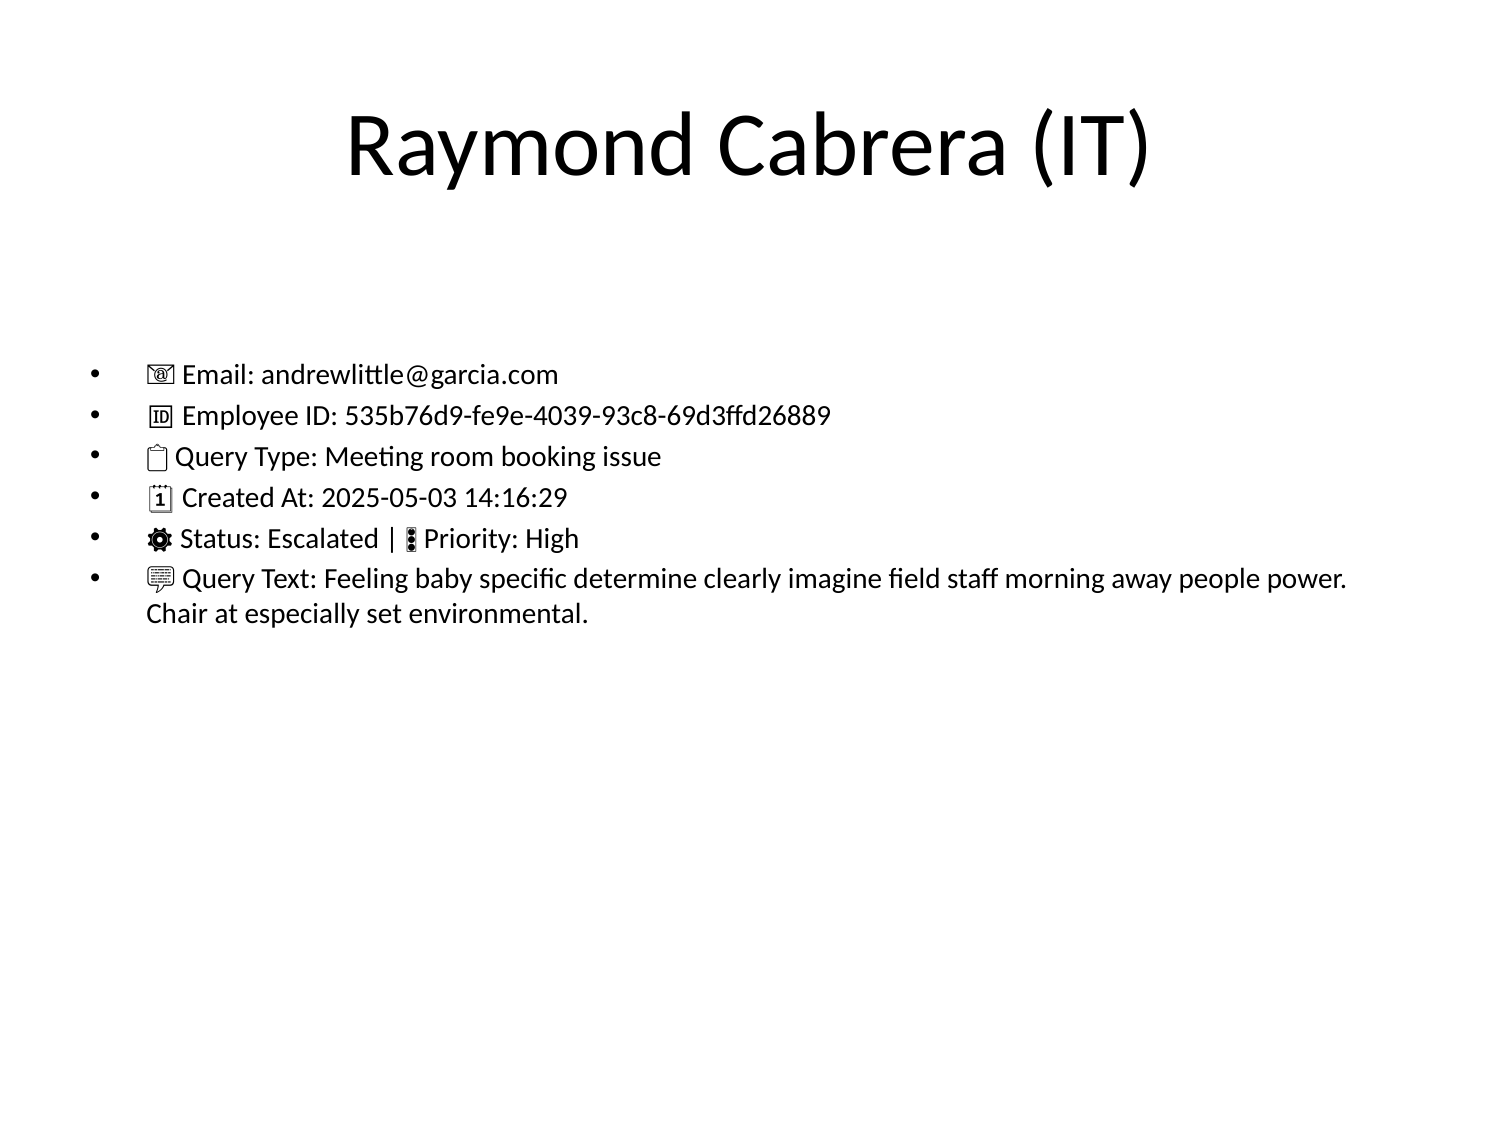

# Raymond Cabrera (IT)

📧 Email: andrewlittle@garcia.com
🆔 Employee ID: 535b76d9-fe9e-4039-93c8-69d3ffd26889
📋 Query Type: Meeting room booking issue
🗓 Created At: 2025-05-03 14:16:29
⚙ Status: Escalated | 🚦 Priority: High
💬 Query Text: Feeling baby specific determine clearly imagine field staff morning away people power. Chair at especially set environmental.